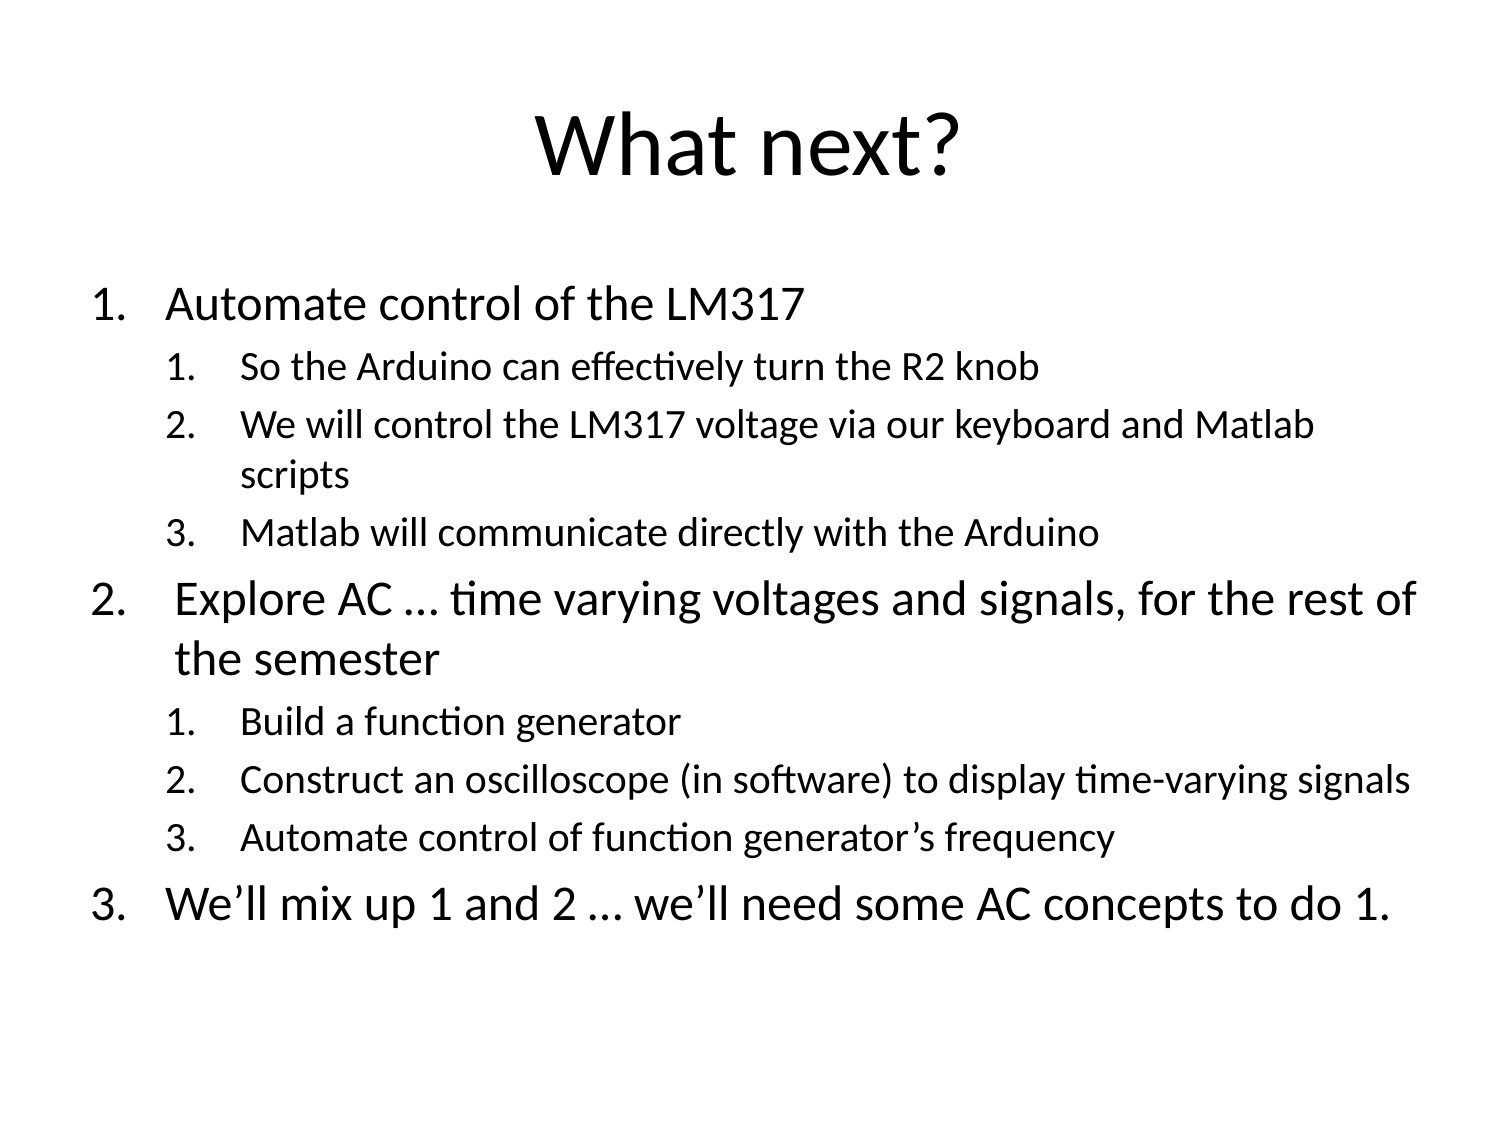

# What next?
Automate control of the LM317
So the Arduino can effectively turn the R2 knob
We will control the LM317 voltage via our keyboard and Matlab scripts
Matlab will communicate directly with the Arduino
Explore AC … time varying voltages and signals, for the rest of the semester
Build a function generator
Construct an oscilloscope (in software) to display time-varying signals
Automate control of function generator’s frequency
We’ll mix up 1 and 2 … we’ll need some AC concepts to do 1.